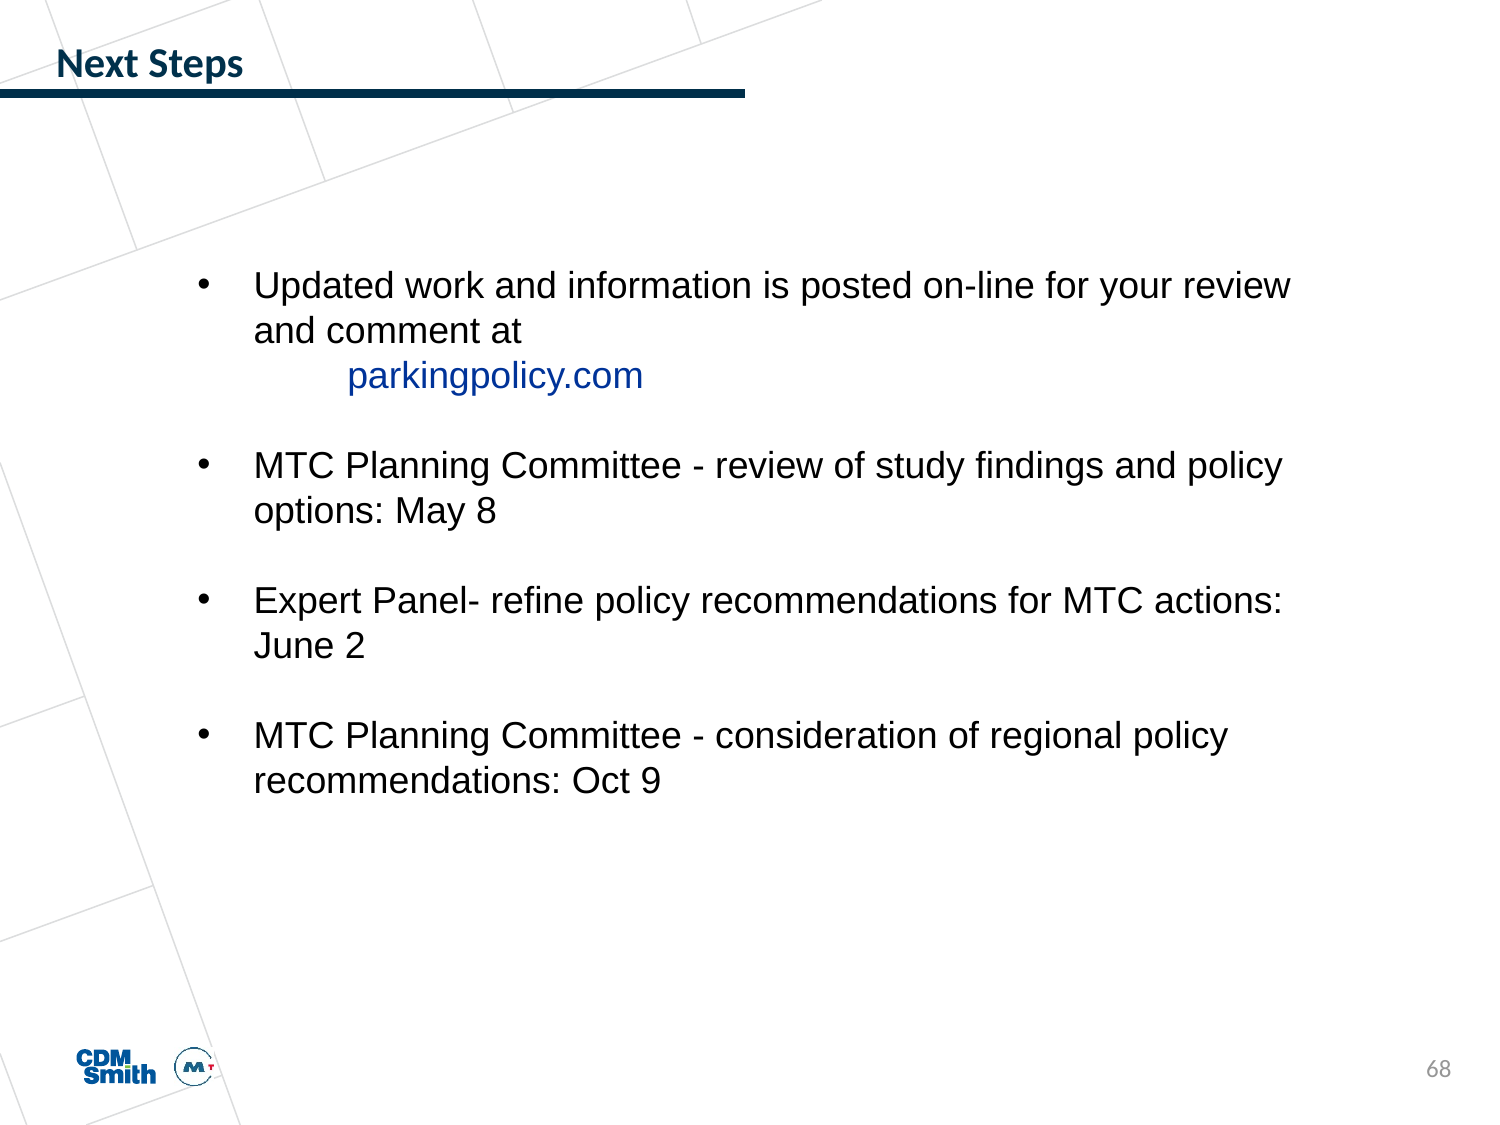

# Next Steps
Updated work and information is posted on-line for your review and comment at
	parkingpolicy.com

MTC Planning Committee - review of study findings and policy options: May 8
Expert Panel- refine policy recommendations for MTC actions: June 2
MTC Planning Committee - consideration of regional policy recommendations: Oct 9

68